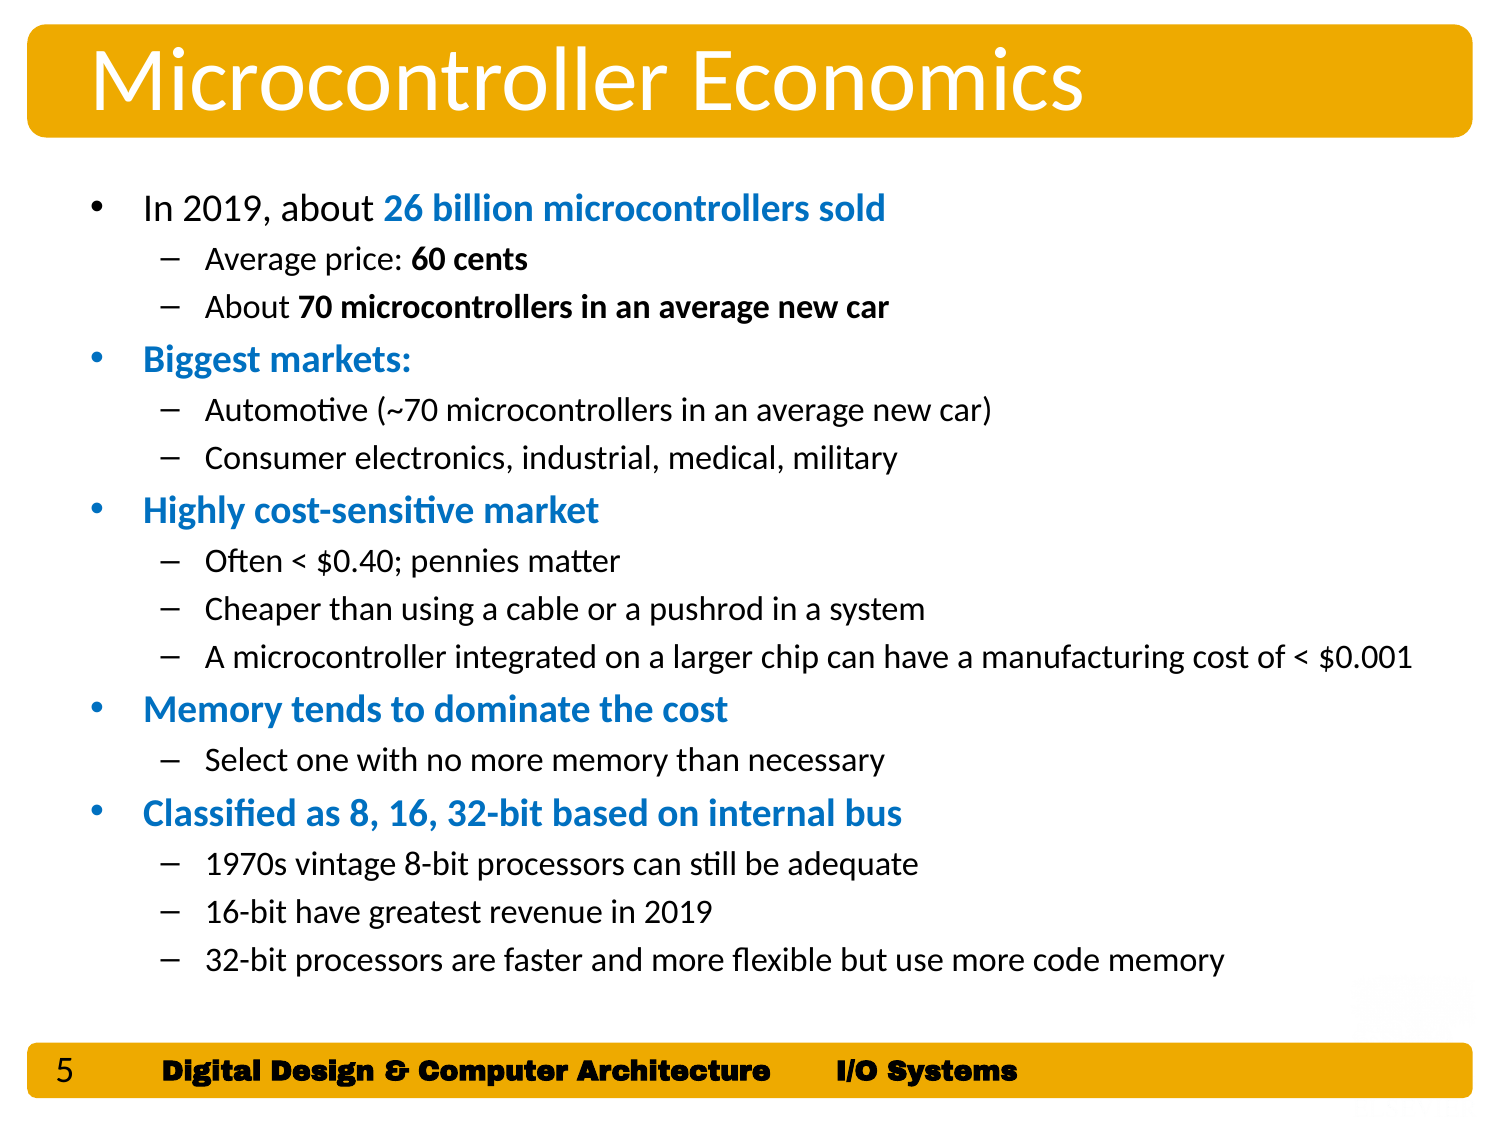

Microcontroller Economics
In 2019, about 26 billion microcontrollers sold
Average price: 60 cents
About 70 microcontrollers in an average new car
Biggest markets:
Automotive (~70 microcontrollers in an average new car)
Consumer electronics, industrial, medical, military
Highly cost-sensitive market
Often < $0.40; pennies matter
Cheaper than using a cable or a pushrod in a system
A microcontroller integrated on a larger chip can have a manufacturing cost of < $0.001
Memory tends to dominate the cost
Select one with no more memory than necessary
Classified as 8, 16, 32-bit based on internal bus
1970s vintage 8-bit processors can still be adequate
16-bit have greatest revenue in 2019
32-bit processors are faster and more flexible but use more code memory

5